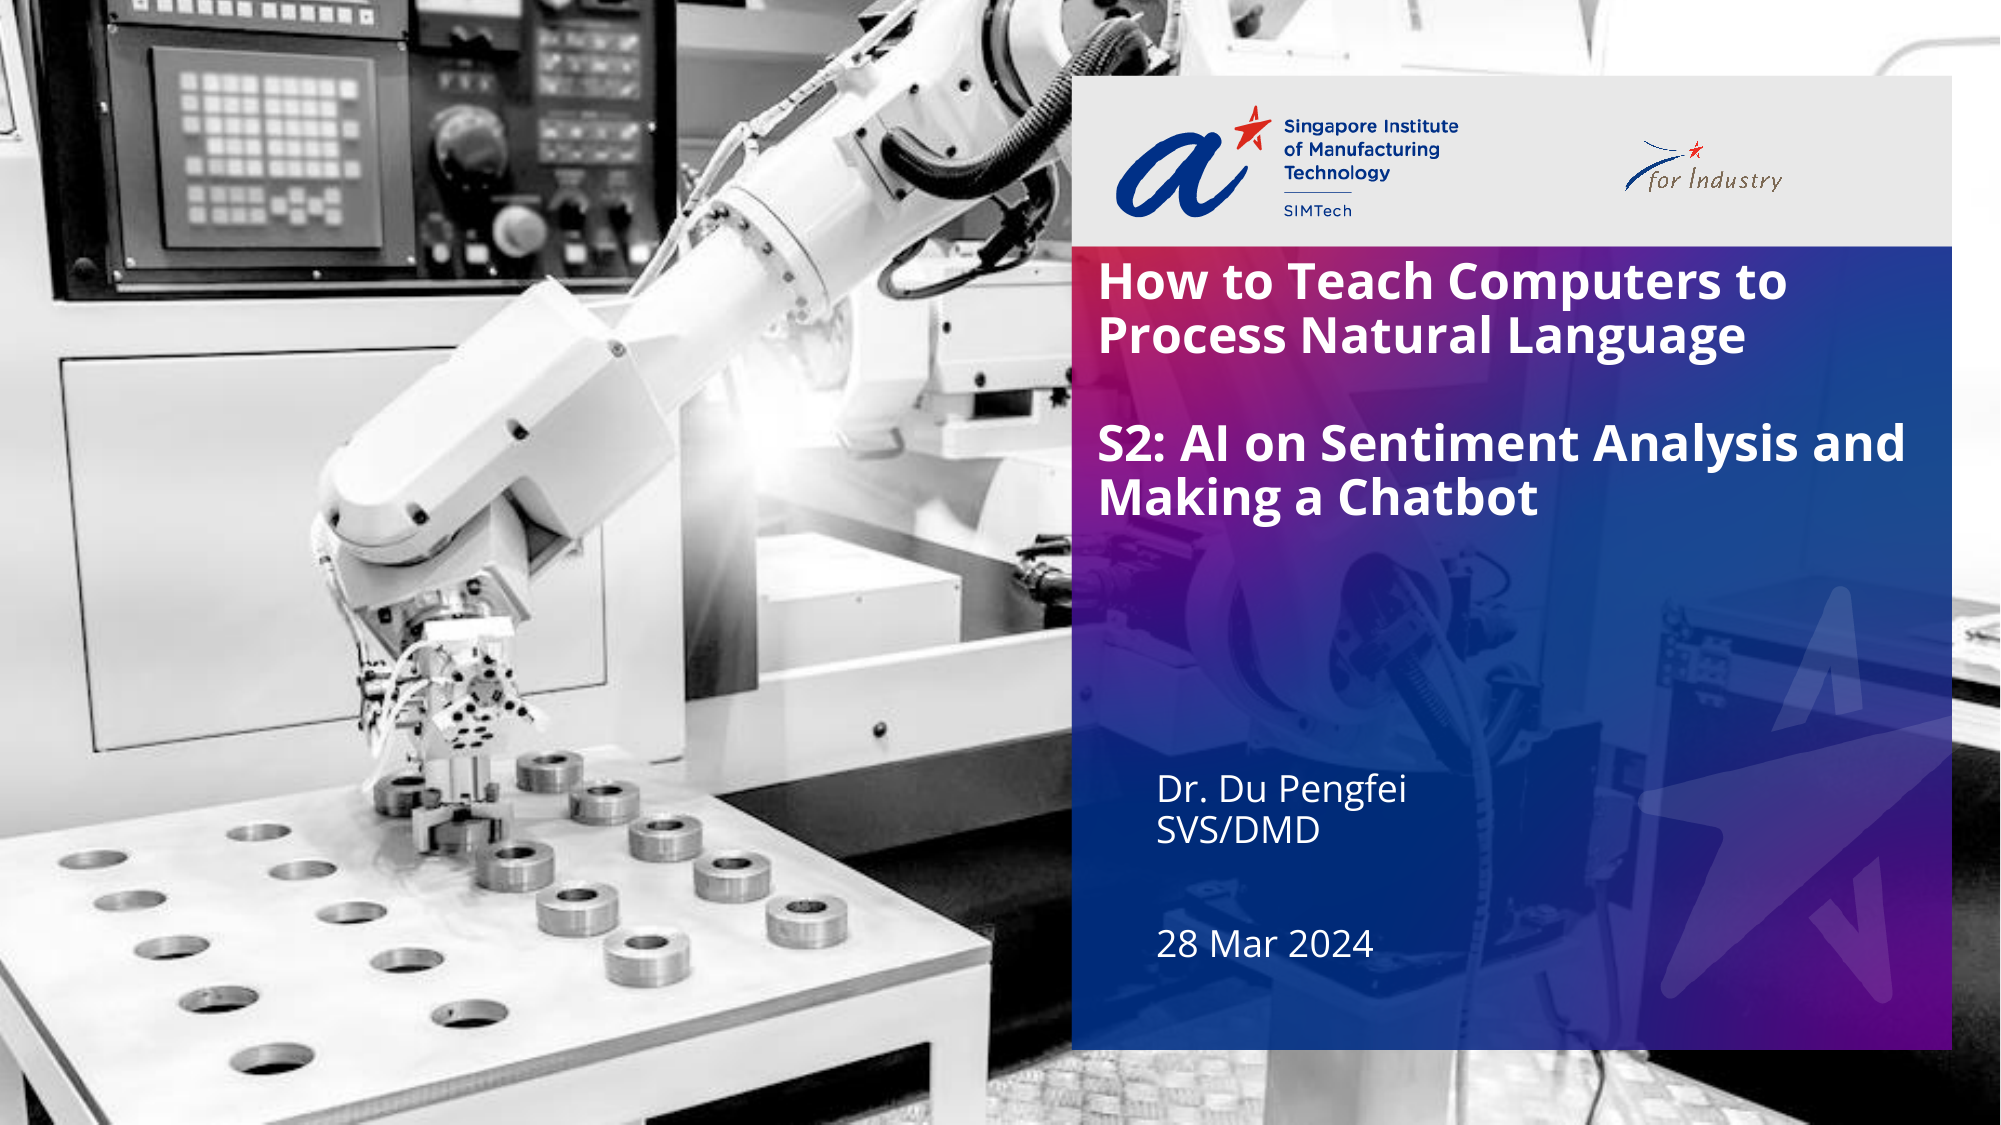

# How to Teach Computers to Process Natural Language S2: AI on Sentiment Analysis and Making a Chatbot

Dr. Du Pengfei
SVS/DMD

28 Mar 2024